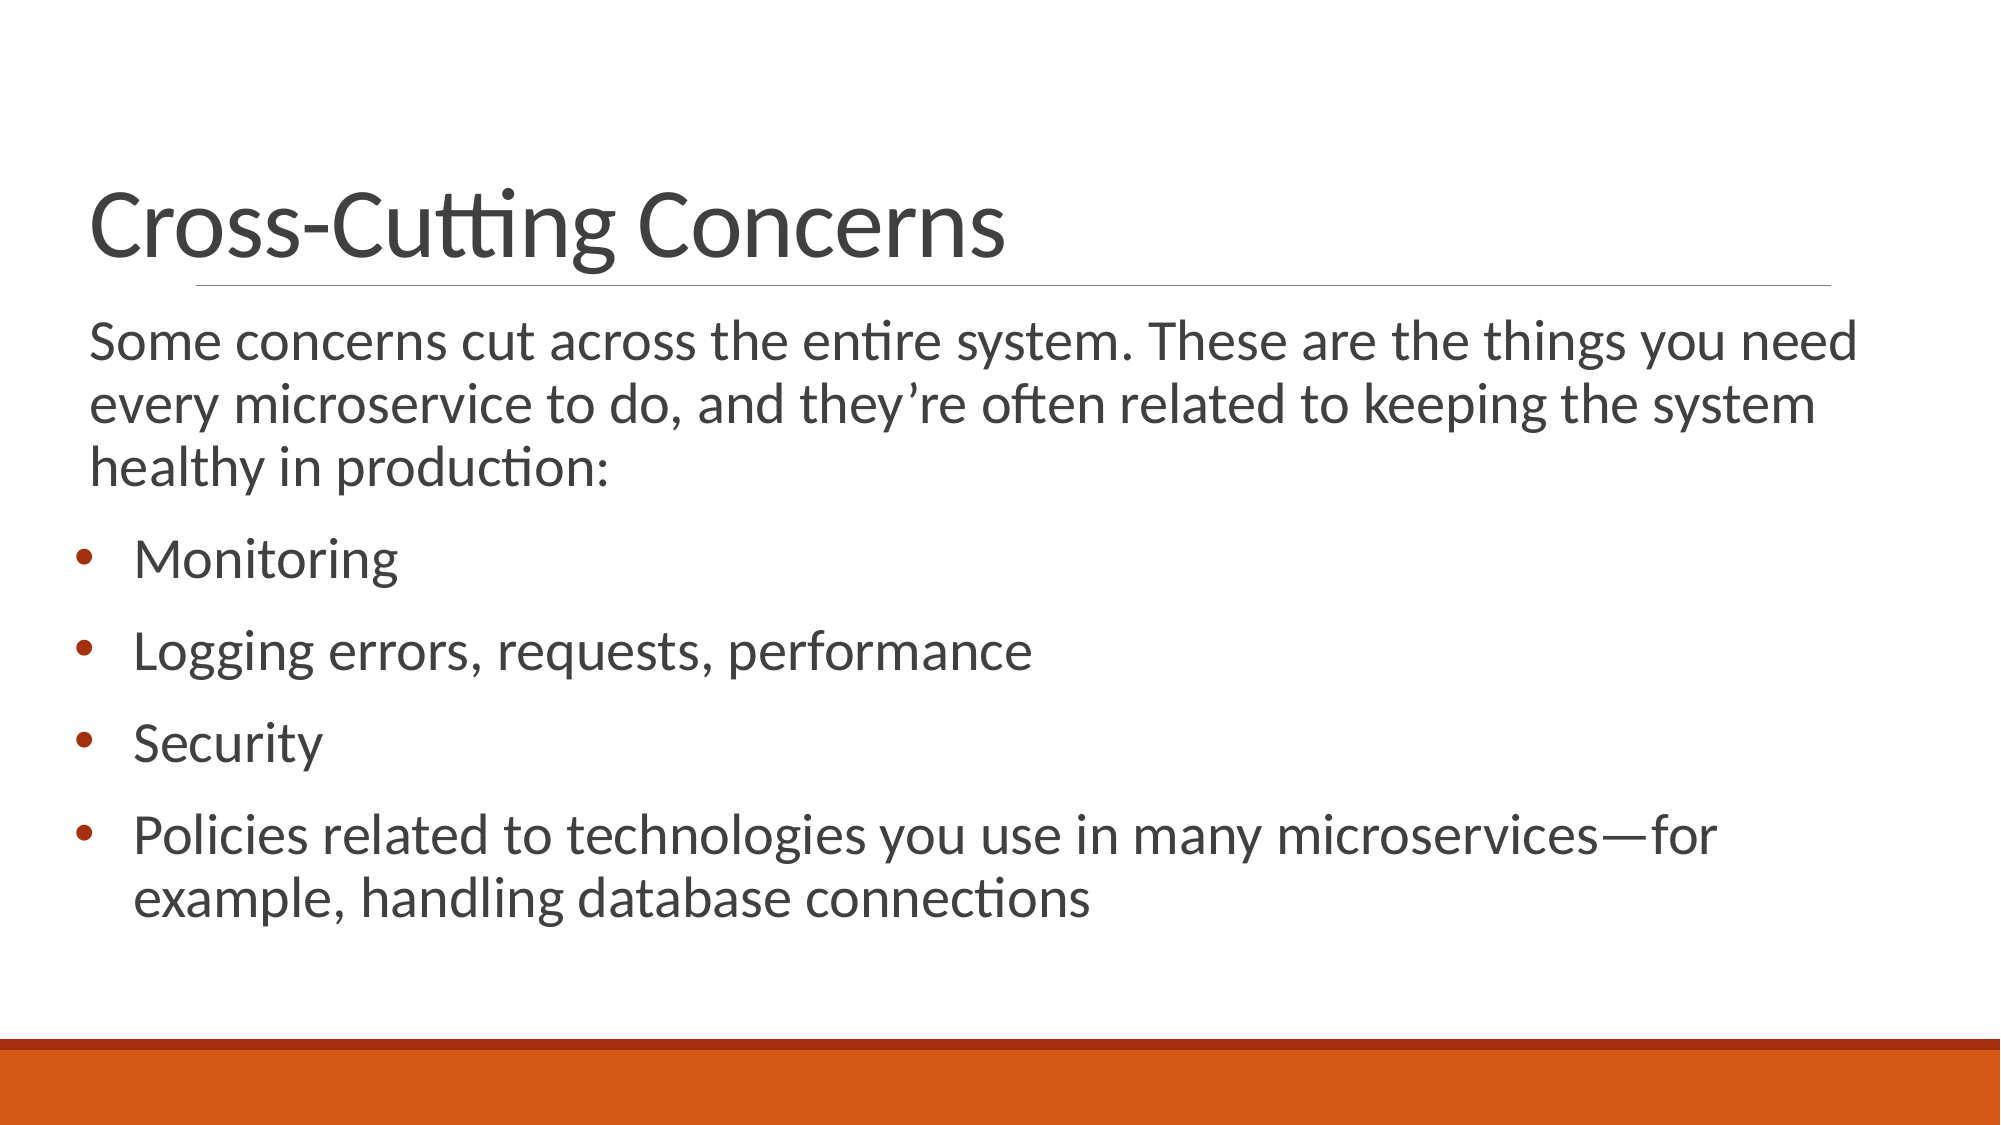

# Cross-Cutting Concerns
Some concerns cut across the entire system. These are the things you need every microservice to do, and they’re often related to keeping the system healthy in production:
Monitoring
Logging errors, requests, performance
Security
Policies related to technologies you use in many microservices—for example, handling database connections